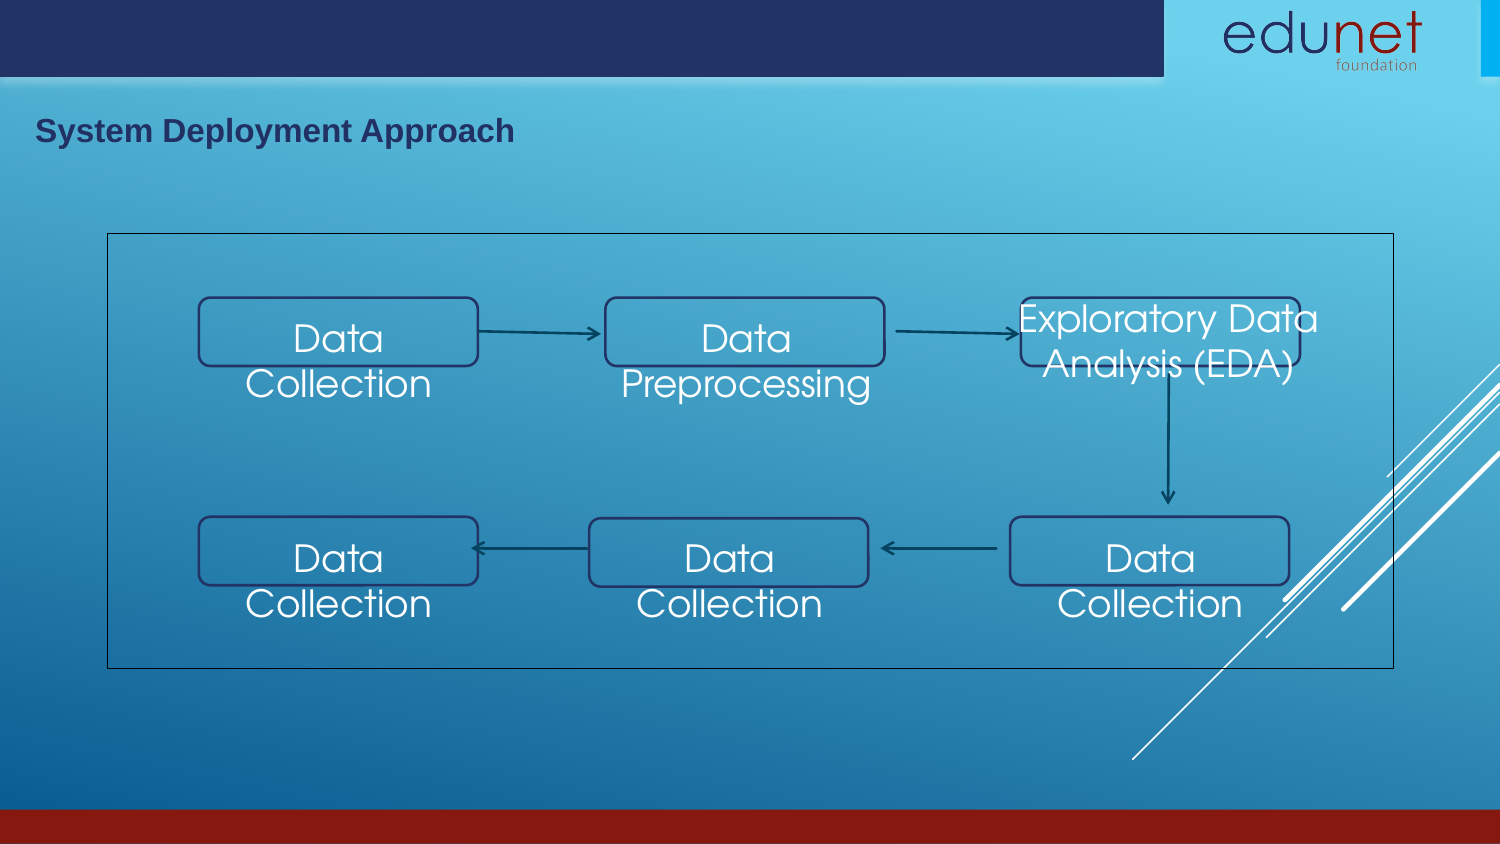

System Deployment Approach

Exploratory Data Analysis (EDA)

Data Collection
Data Preprocessing

Data Collection
Data Collection
Data Collection